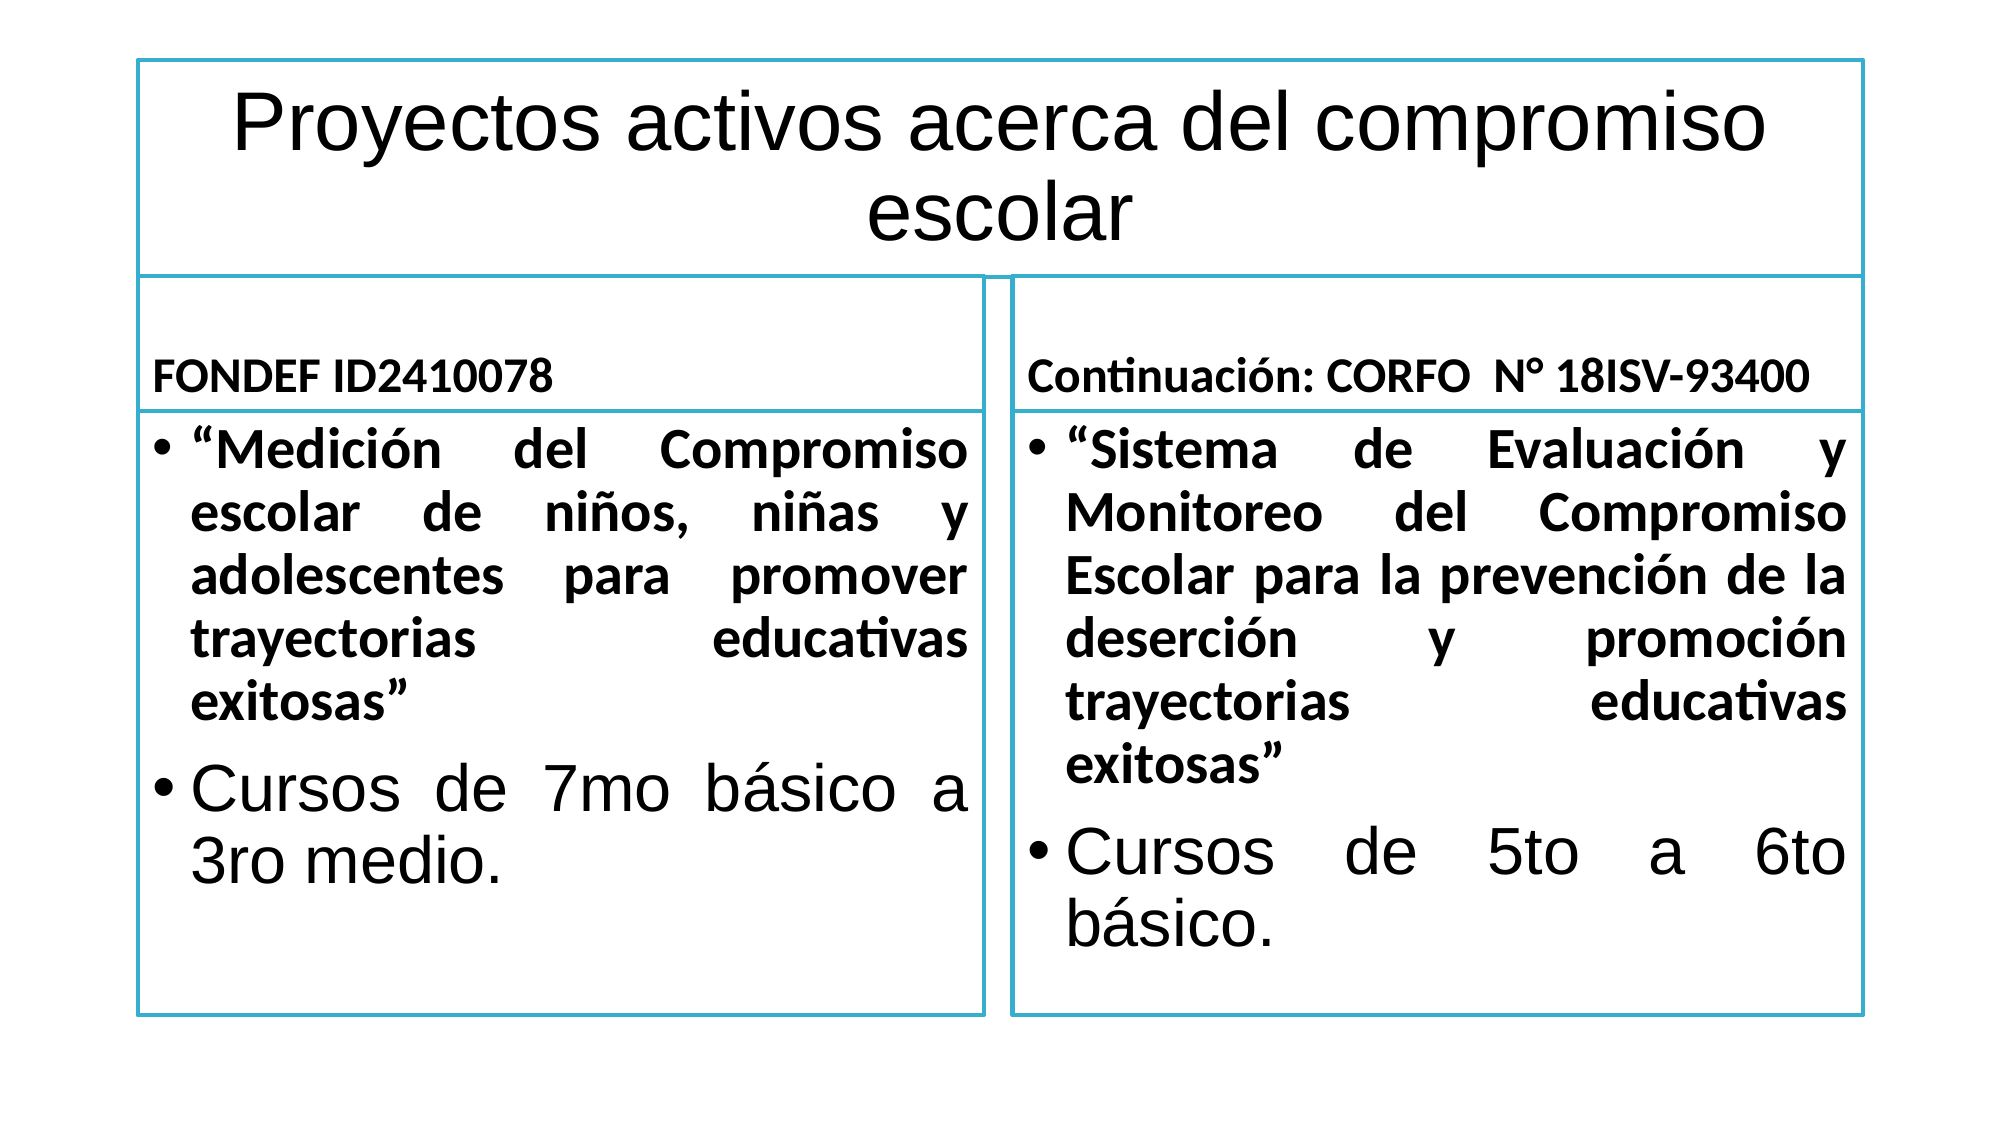

# Proyectos activos acerca del compromiso escolar
FONDEF ID2410078
Continuación: CORFO  N° 18ISV-93400
“Medición del Compromiso escolar de niños, niñas y adolescentes para promover trayectorias educativas exitosas”
Cursos de 7mo básico a 3ro medio.
“Sistema de Evaluación y Monitoreo del Compromiso Escolar para la prevención de la deserción y promoción trayectorias educativas exitosas”
Cursos de 5to a 6to básico.